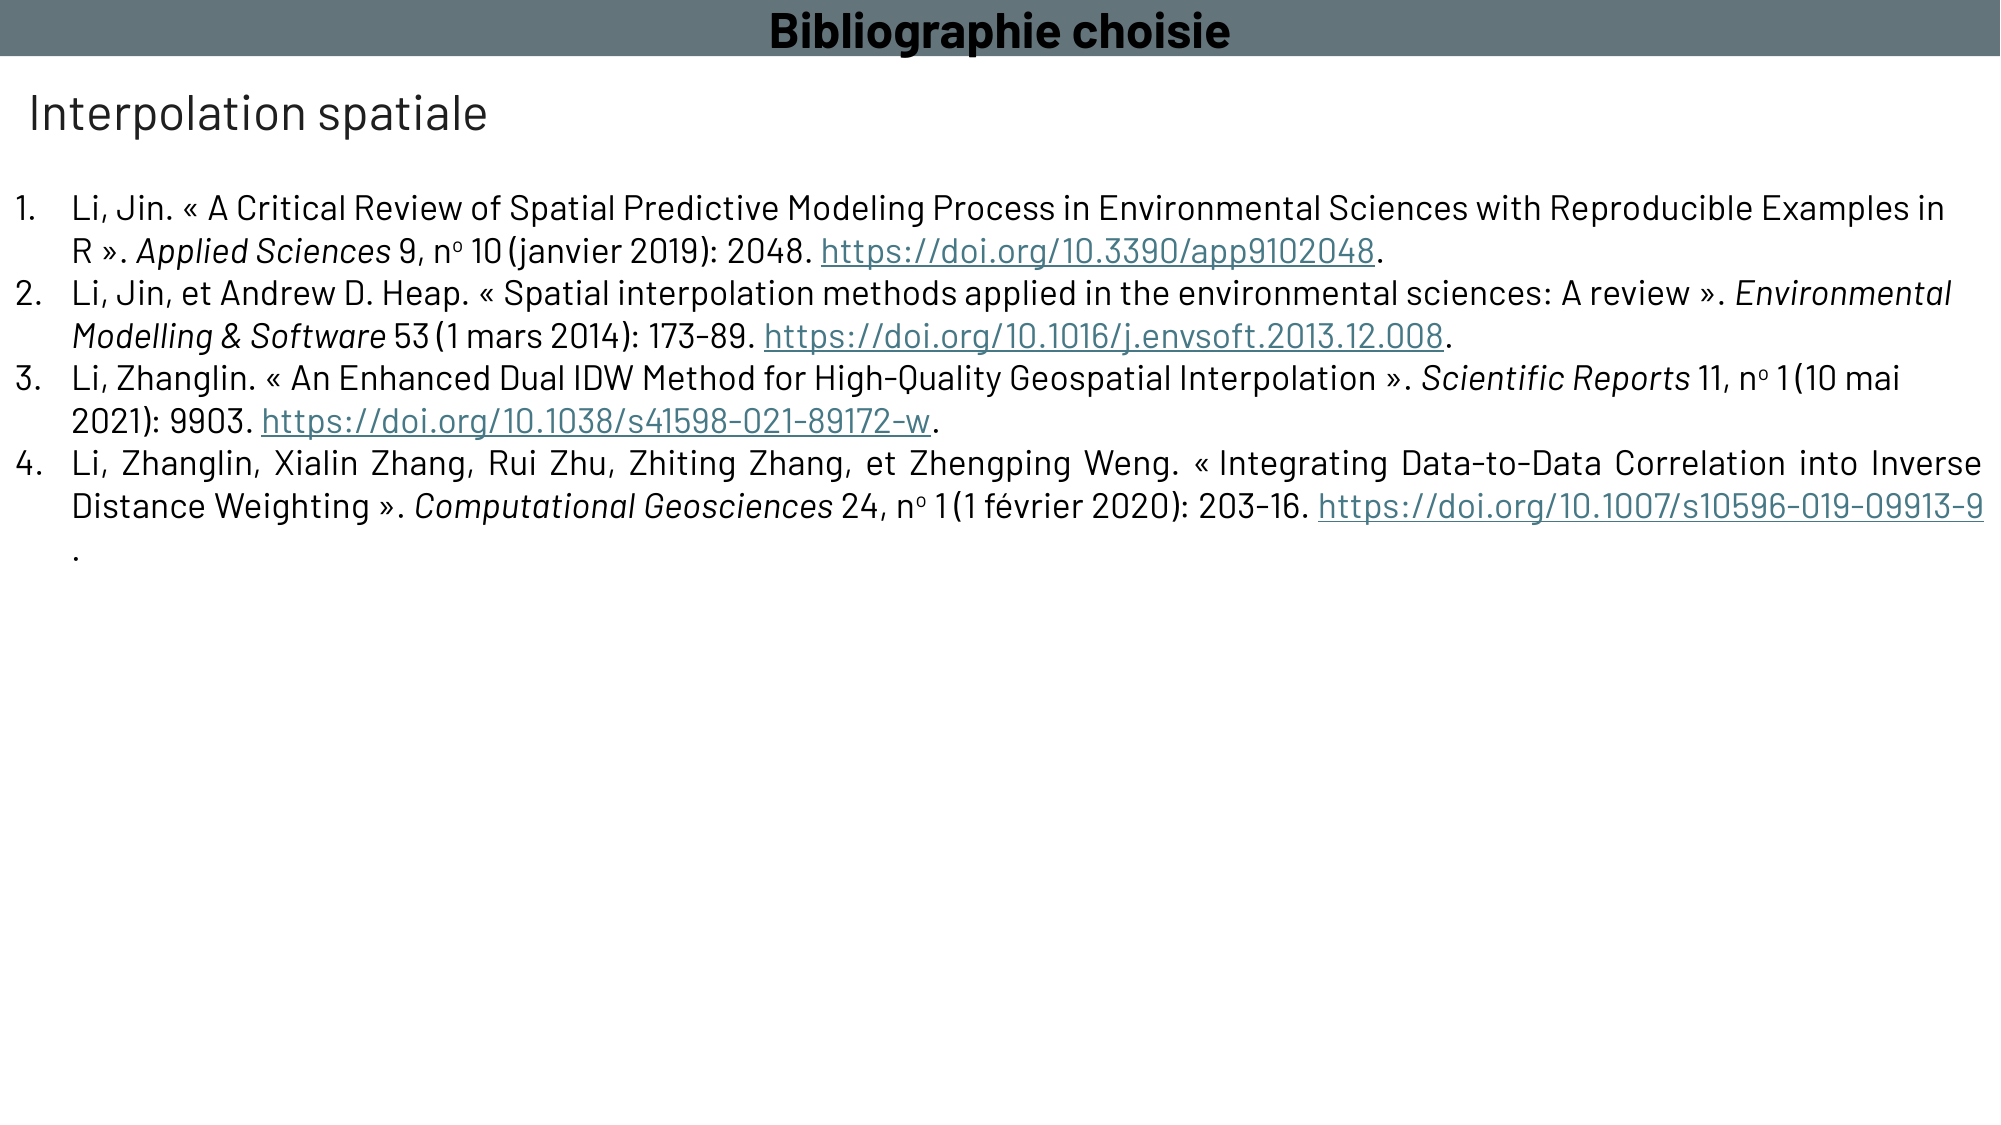

Bibliographie choisie
Interpolation spatiale
Li, Jin. « A Critical Review of Spatial Predictive Modeling Process in Environmental Sciences with Reproducible Examples in R ». Applied Sciences 9, no 10 (janvier 2019): 2048. https://doi.org/10.3390/app9102048.
Li, Jin, et Andrew D. Heap. « Spatial interpolation methods applied in the environmental sciences: A review ». Environmental Modelling & Software 53 (1 mars 2014): 173‑89. https://doi.org/10.1016/j.envsoft.2013.12.008.
Li, Zhanglin. « An Enhanced Dual IDW Method for High-Quality Geospatial Interpolation ». Scientific Reports 11, no 1 (10 mai 2021): 9903. https://doi.org/10.1038/s41598-021-89172-w.
Li, Zhanglin, Xialin Zhang, Rui Zhu, Zhiting Zhang, et Zhengping Weng. « Integrating Data-to-Data Correlation into Inverse Distance Weighting ». Computational Geosciences 24, no 1 (1 février 2020): 203‑16. https://doi.org/10.1007/s10596-019-09913-9.